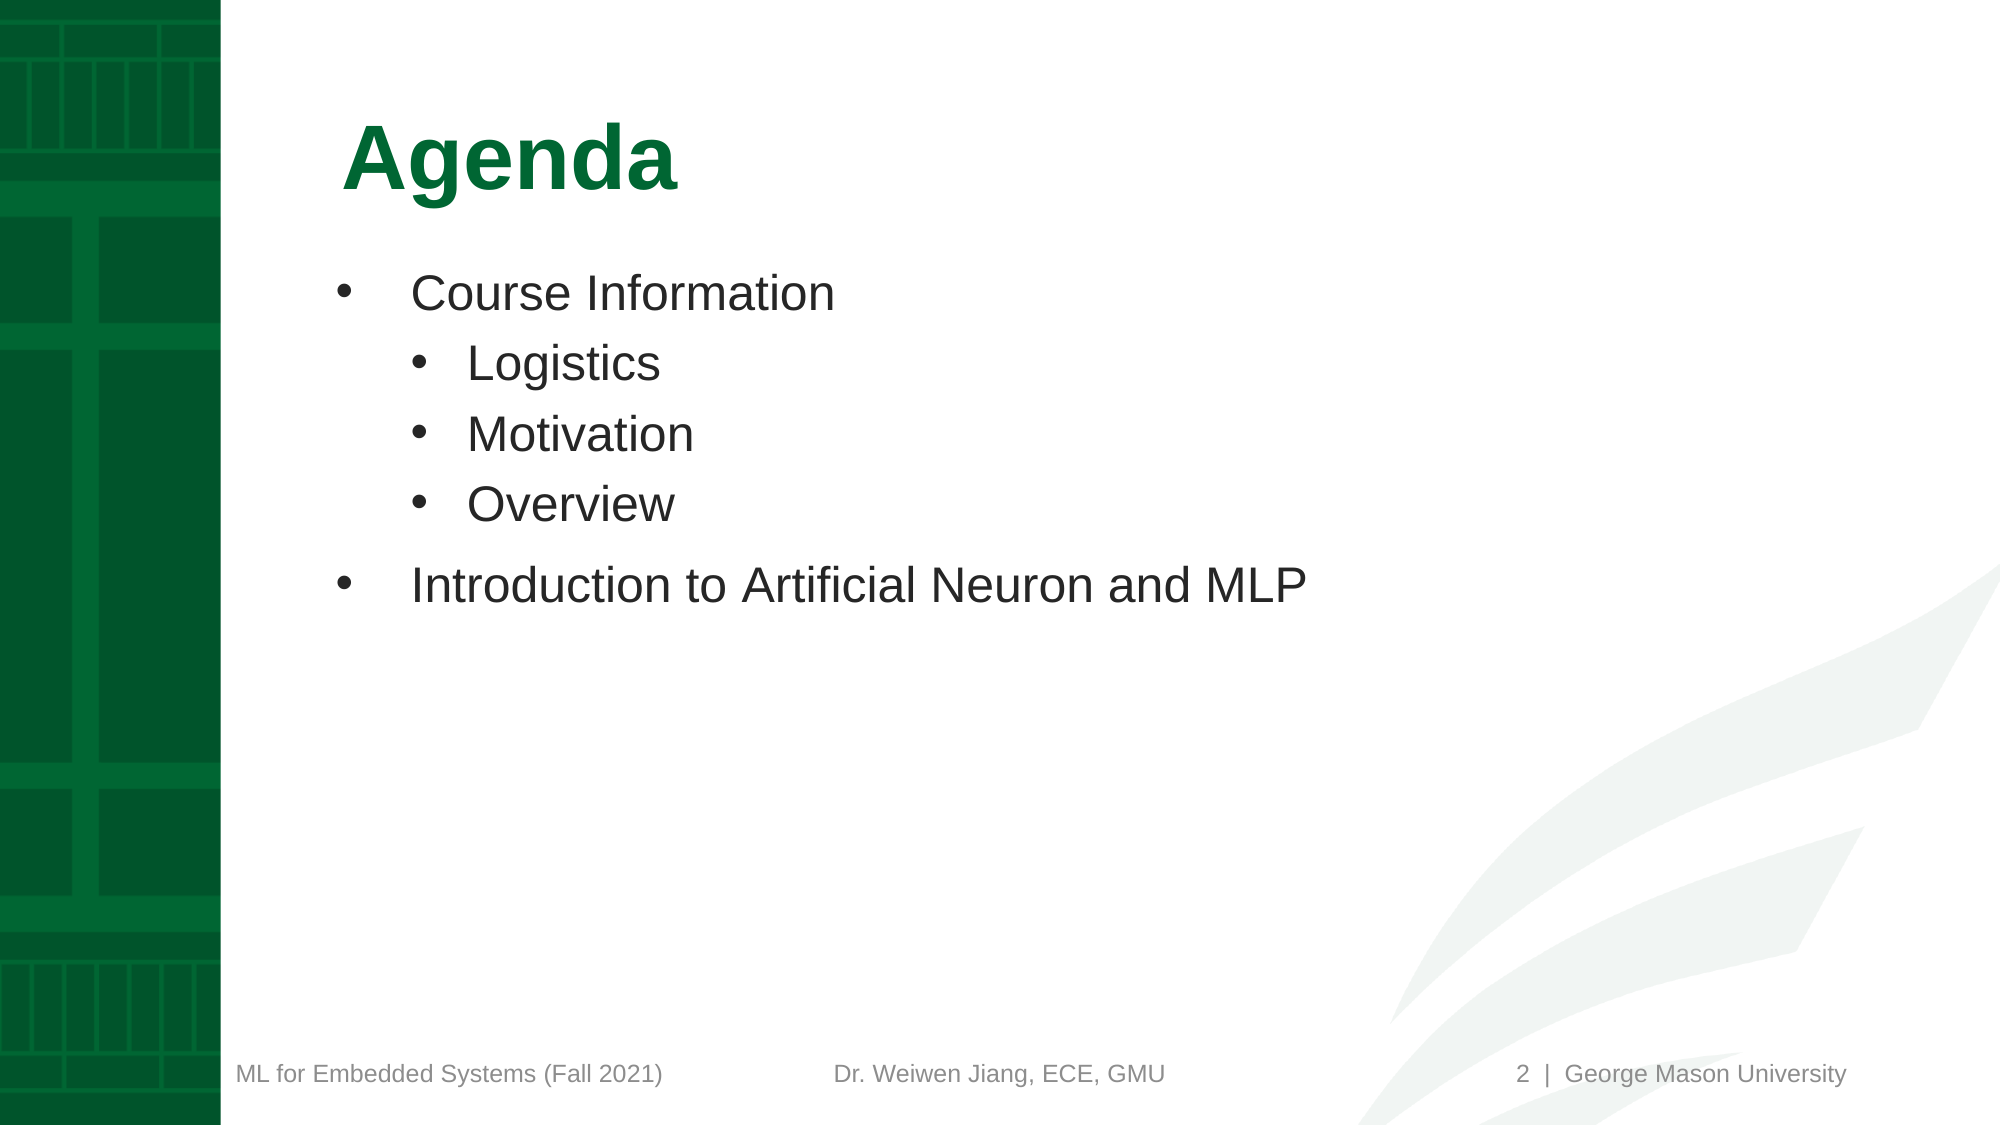

# Agenda
Course Information
Logistics
Motivation
Overview
Introduction to Artificial Neuron and MLP
2  |  George Mason University